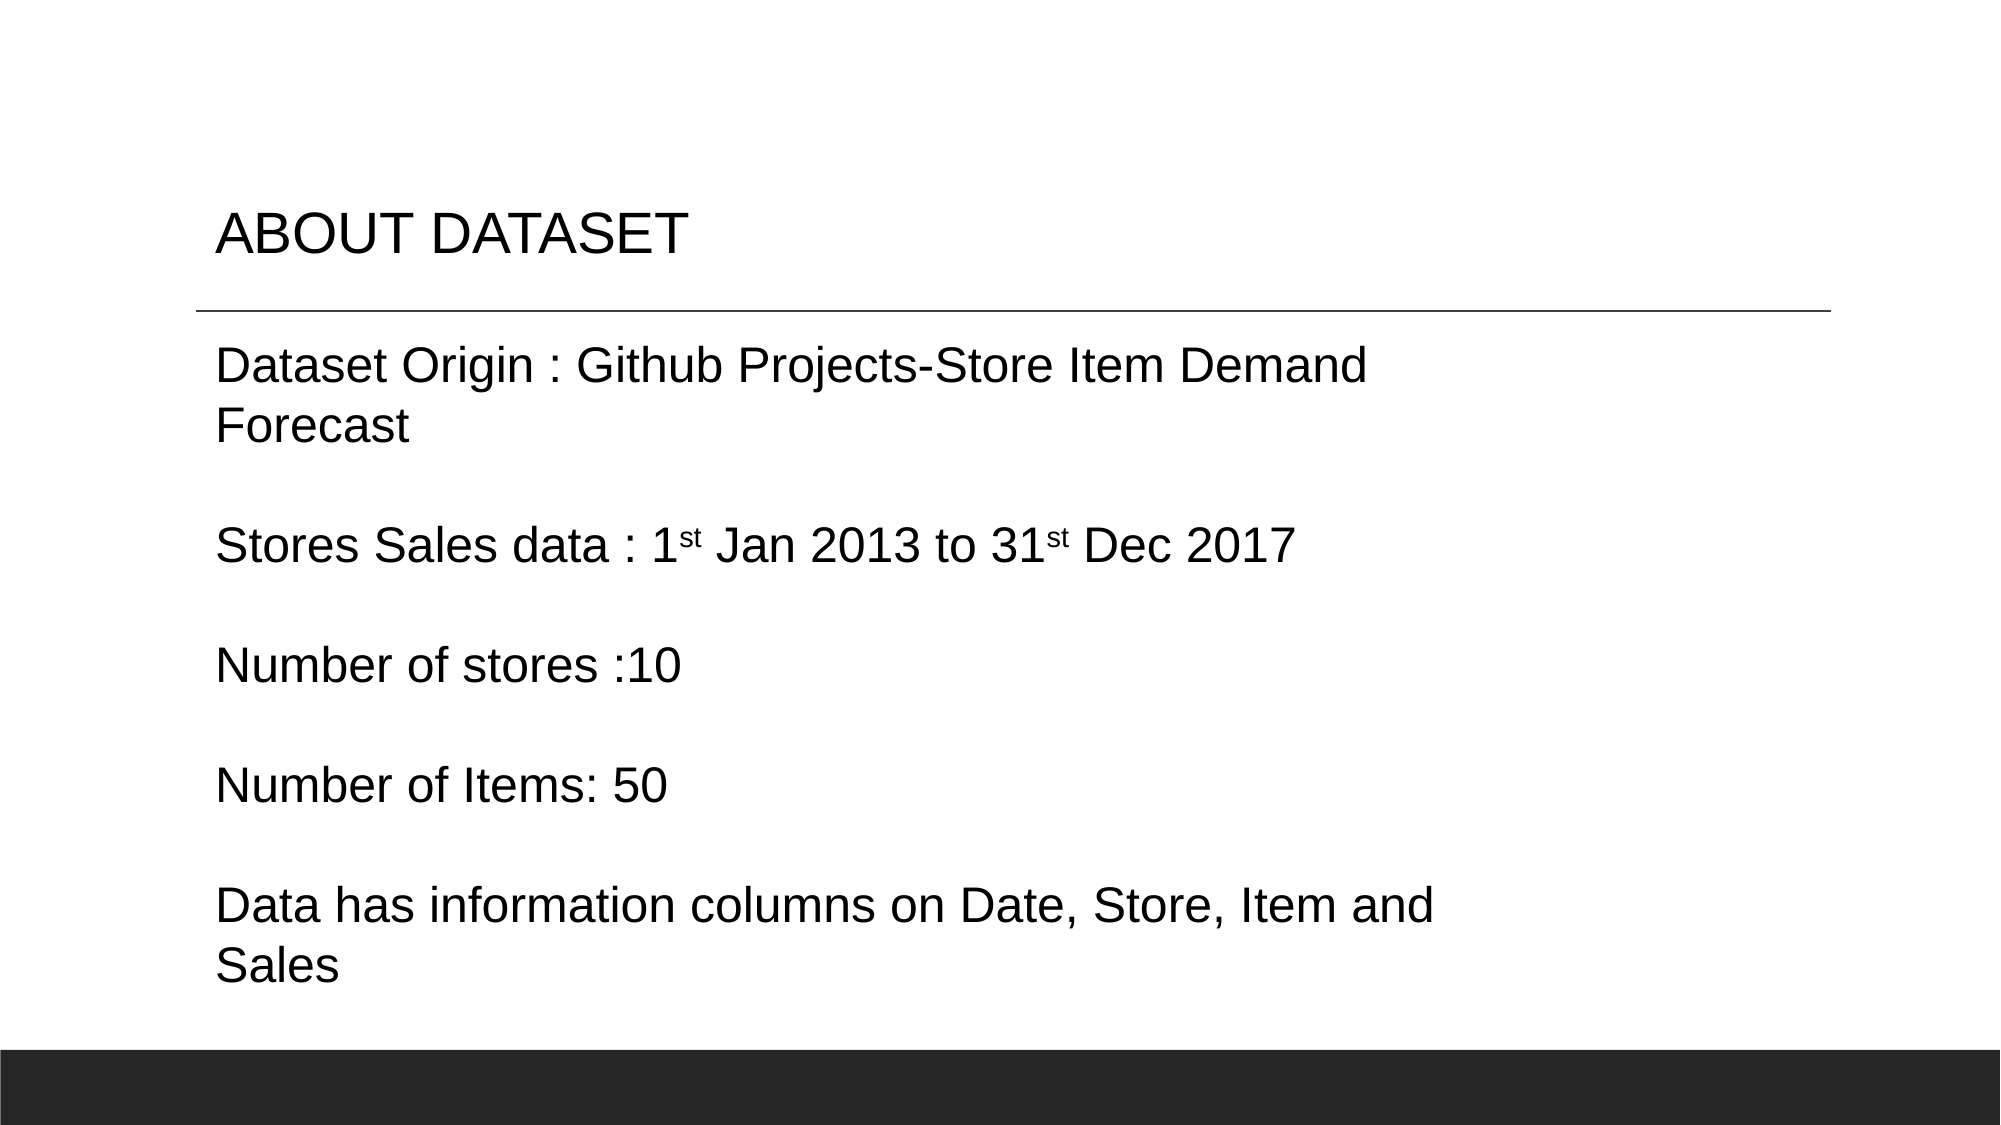

ABOUT DATASET

Dataset Origin : Github Projects-Store Item Demand Forecast

Stores Sales data : 1st Jan 2013 to 31st Dec 2017

Number of stores :10

Number of Items: 50

Data has information columns on Date, Store, Item and Sales